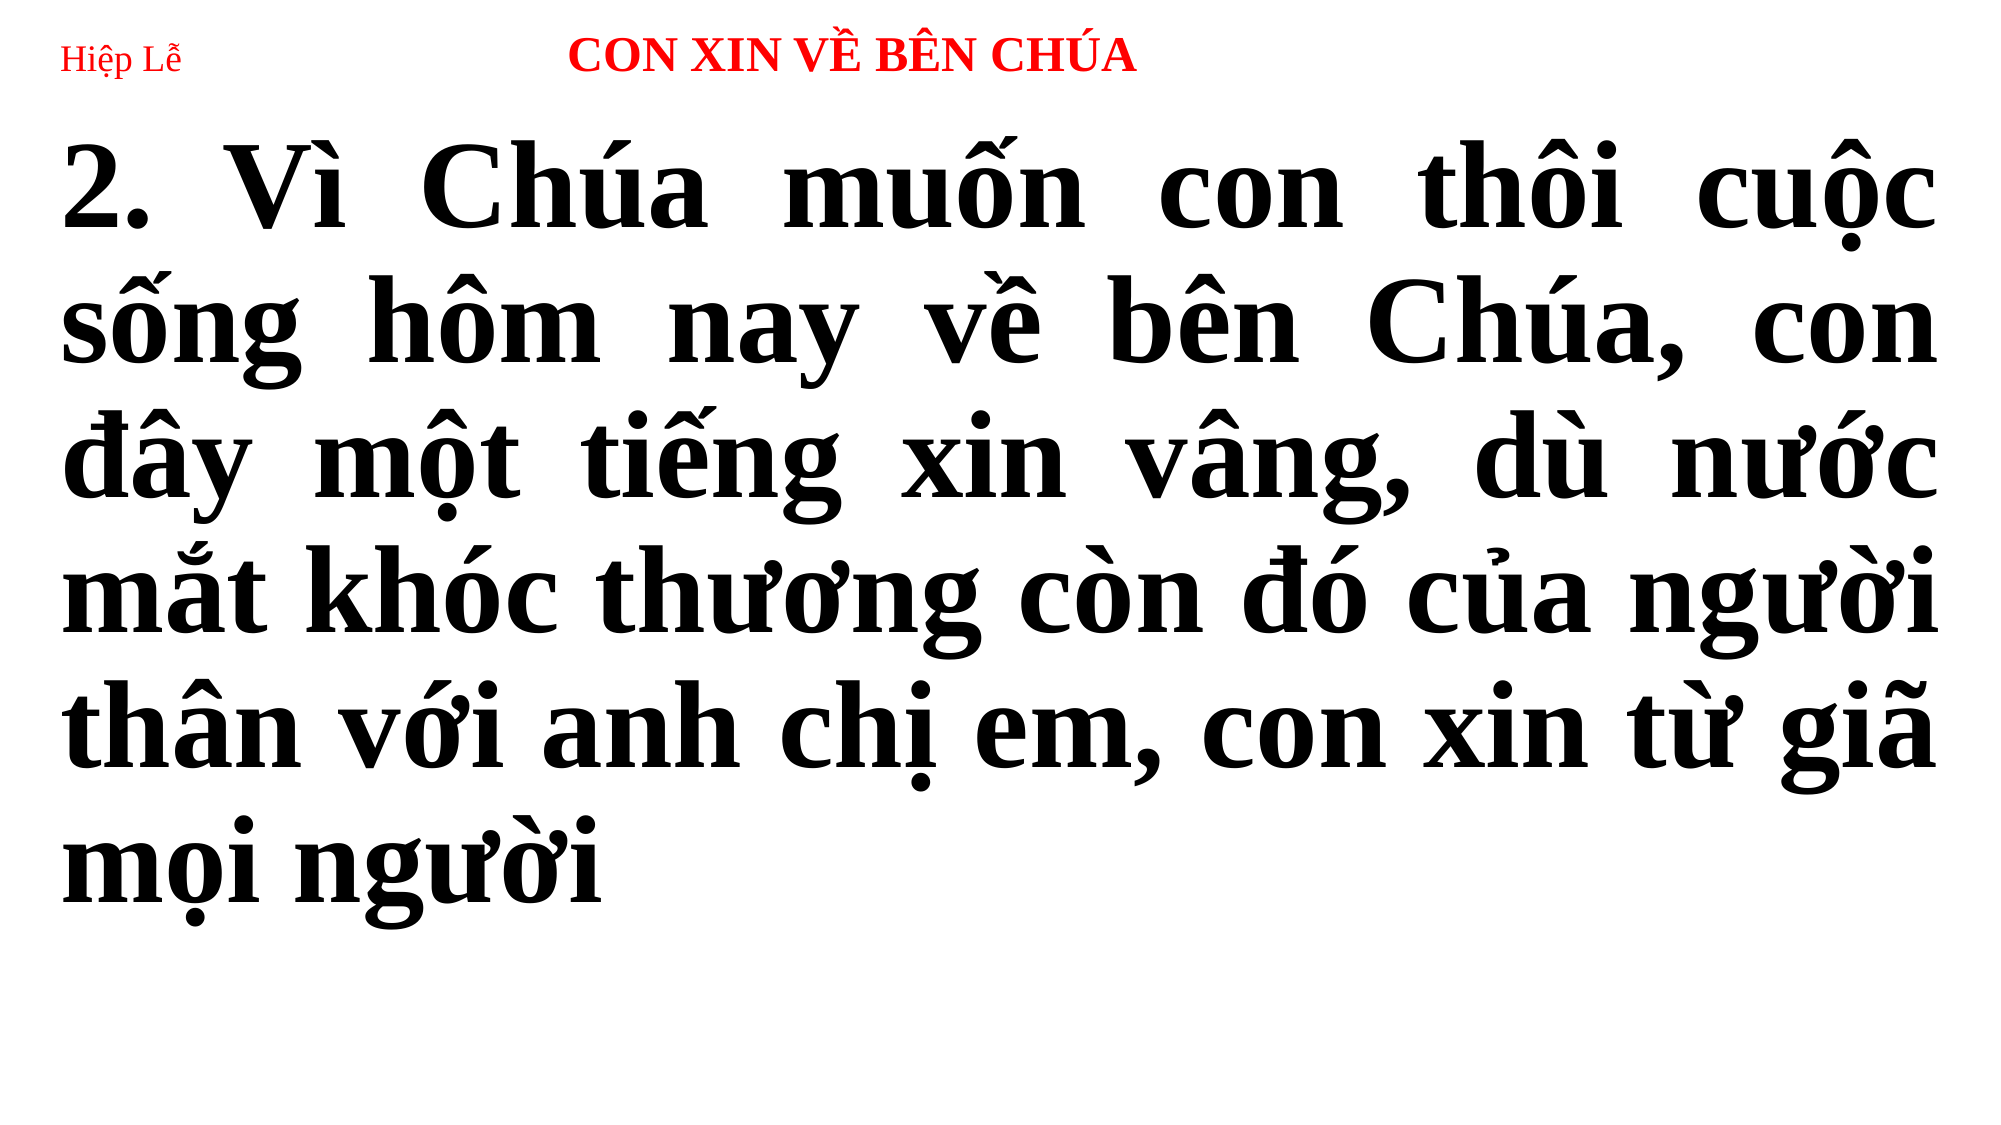

# Hiệp Lễ                      	      CON XIN VỀ BÊN CHÚA
2. Vì Chúa muốn con thôi cuộc sống hôm nay về bên Chúa, con đây một tiếng xin vâng, dù nước mắt khóc thương còn đó của người thân với anh chị em, con xin từ giã mọi người